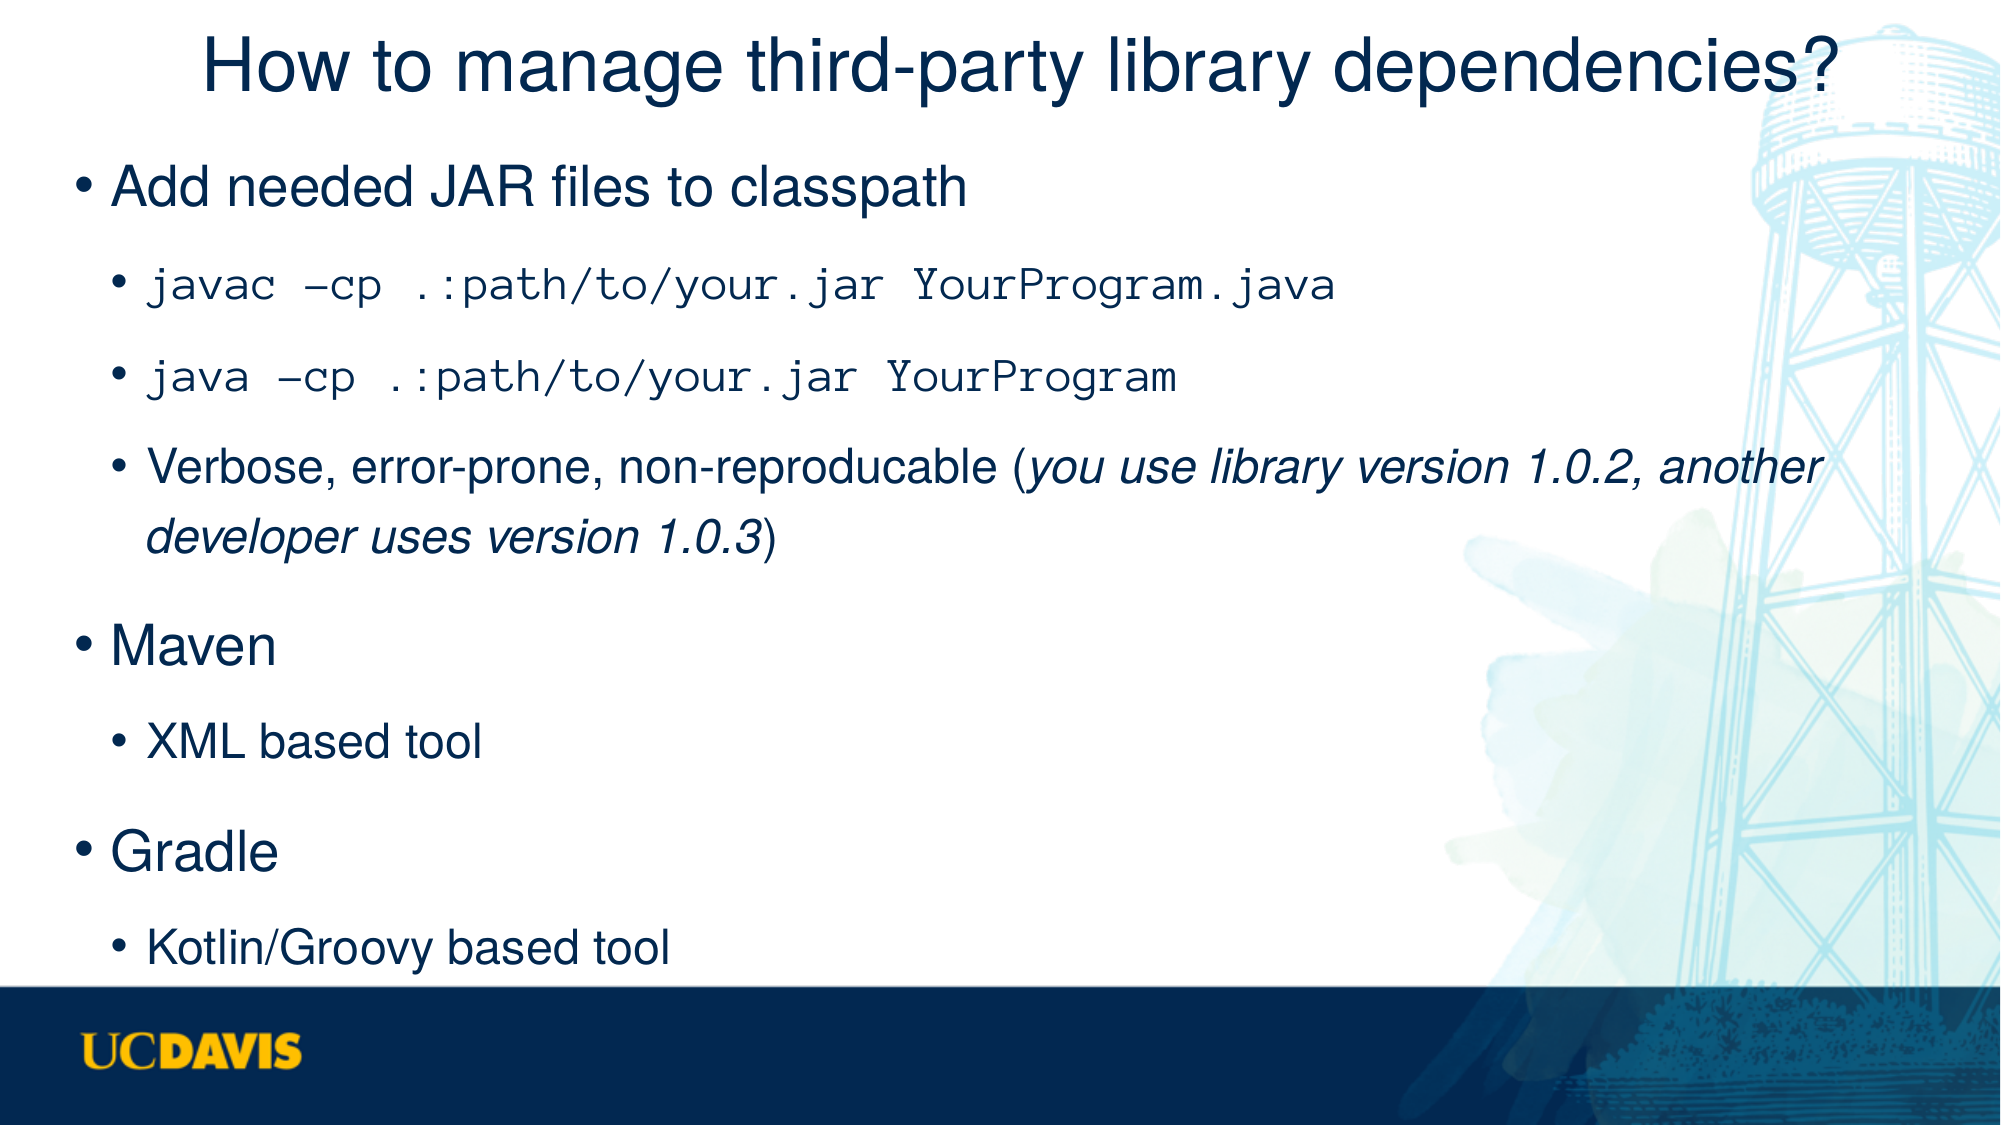

# How to manage third-party library dependencies?
Add needed JAR files to classpath
javac -cp .:path/to/your.jar YourProgram.java
java -cp .:path/to/your.jar YourProgram
Verbose, error-prone, non-reproducable (you use library version 1.0.2, another developer uses version 1.0.3)
Maven
XML based tool
Gradle
Kotlin/Groovy based tool